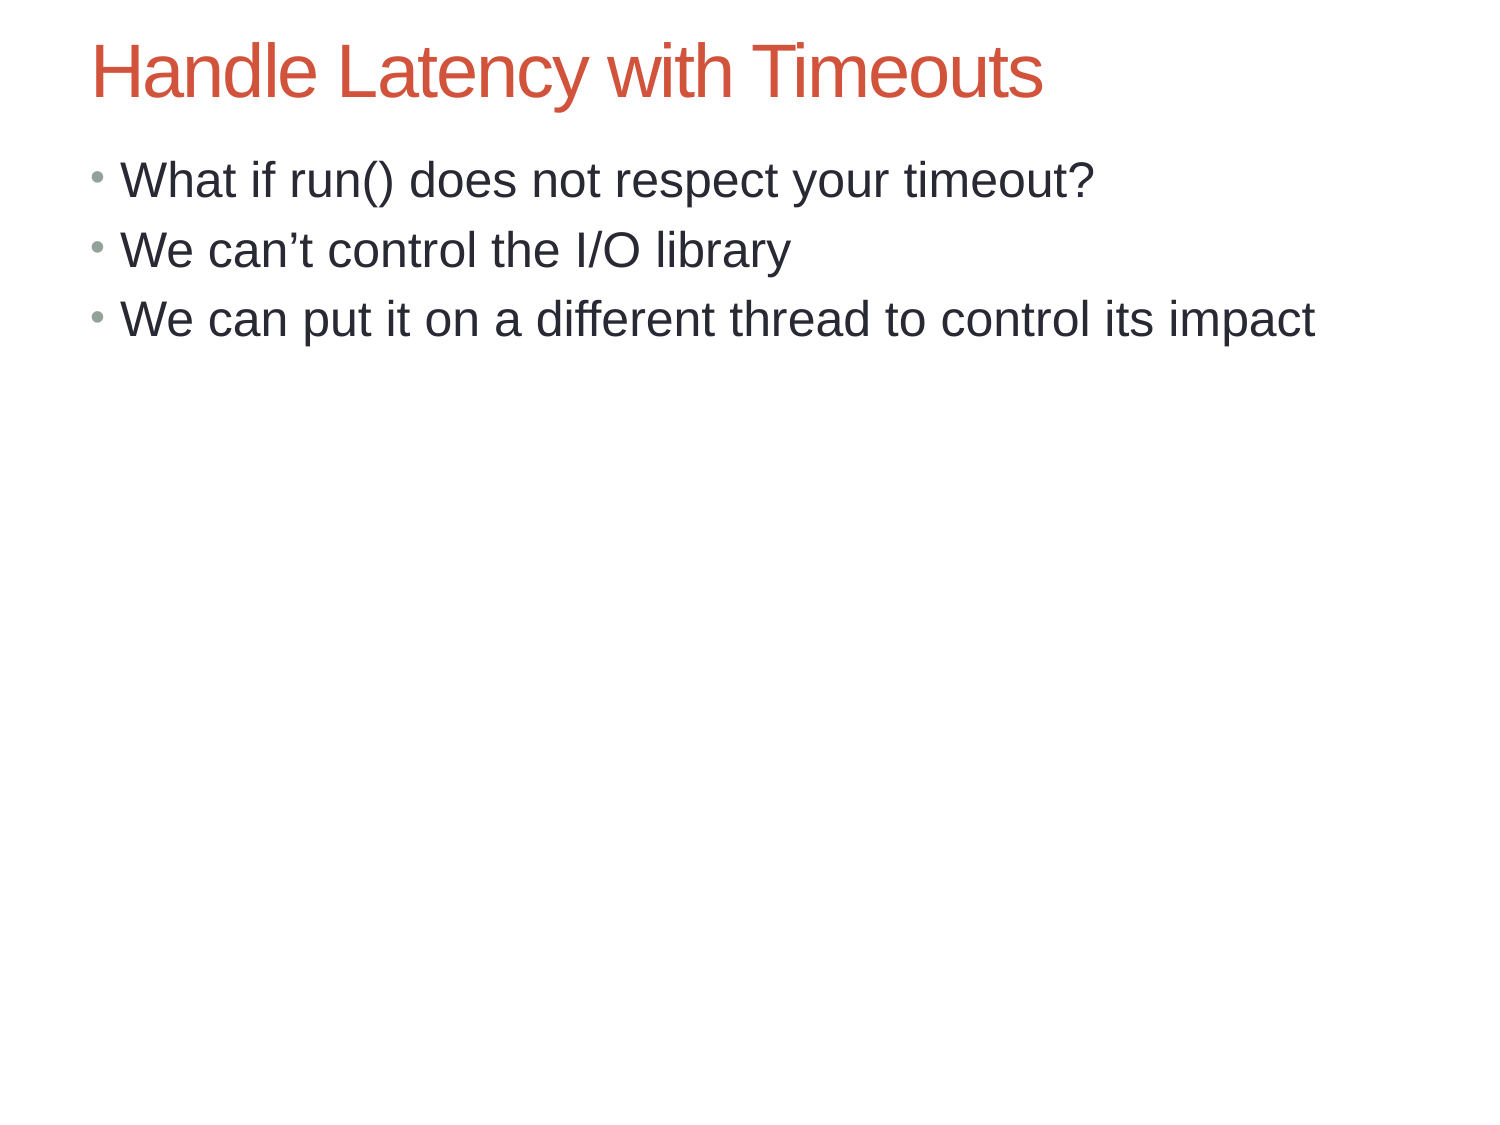

# Handle Latency with Timeouts
What if run() does not respect your timeout?
We can’t control the I/O library
We can put it on a different thread to control its impact